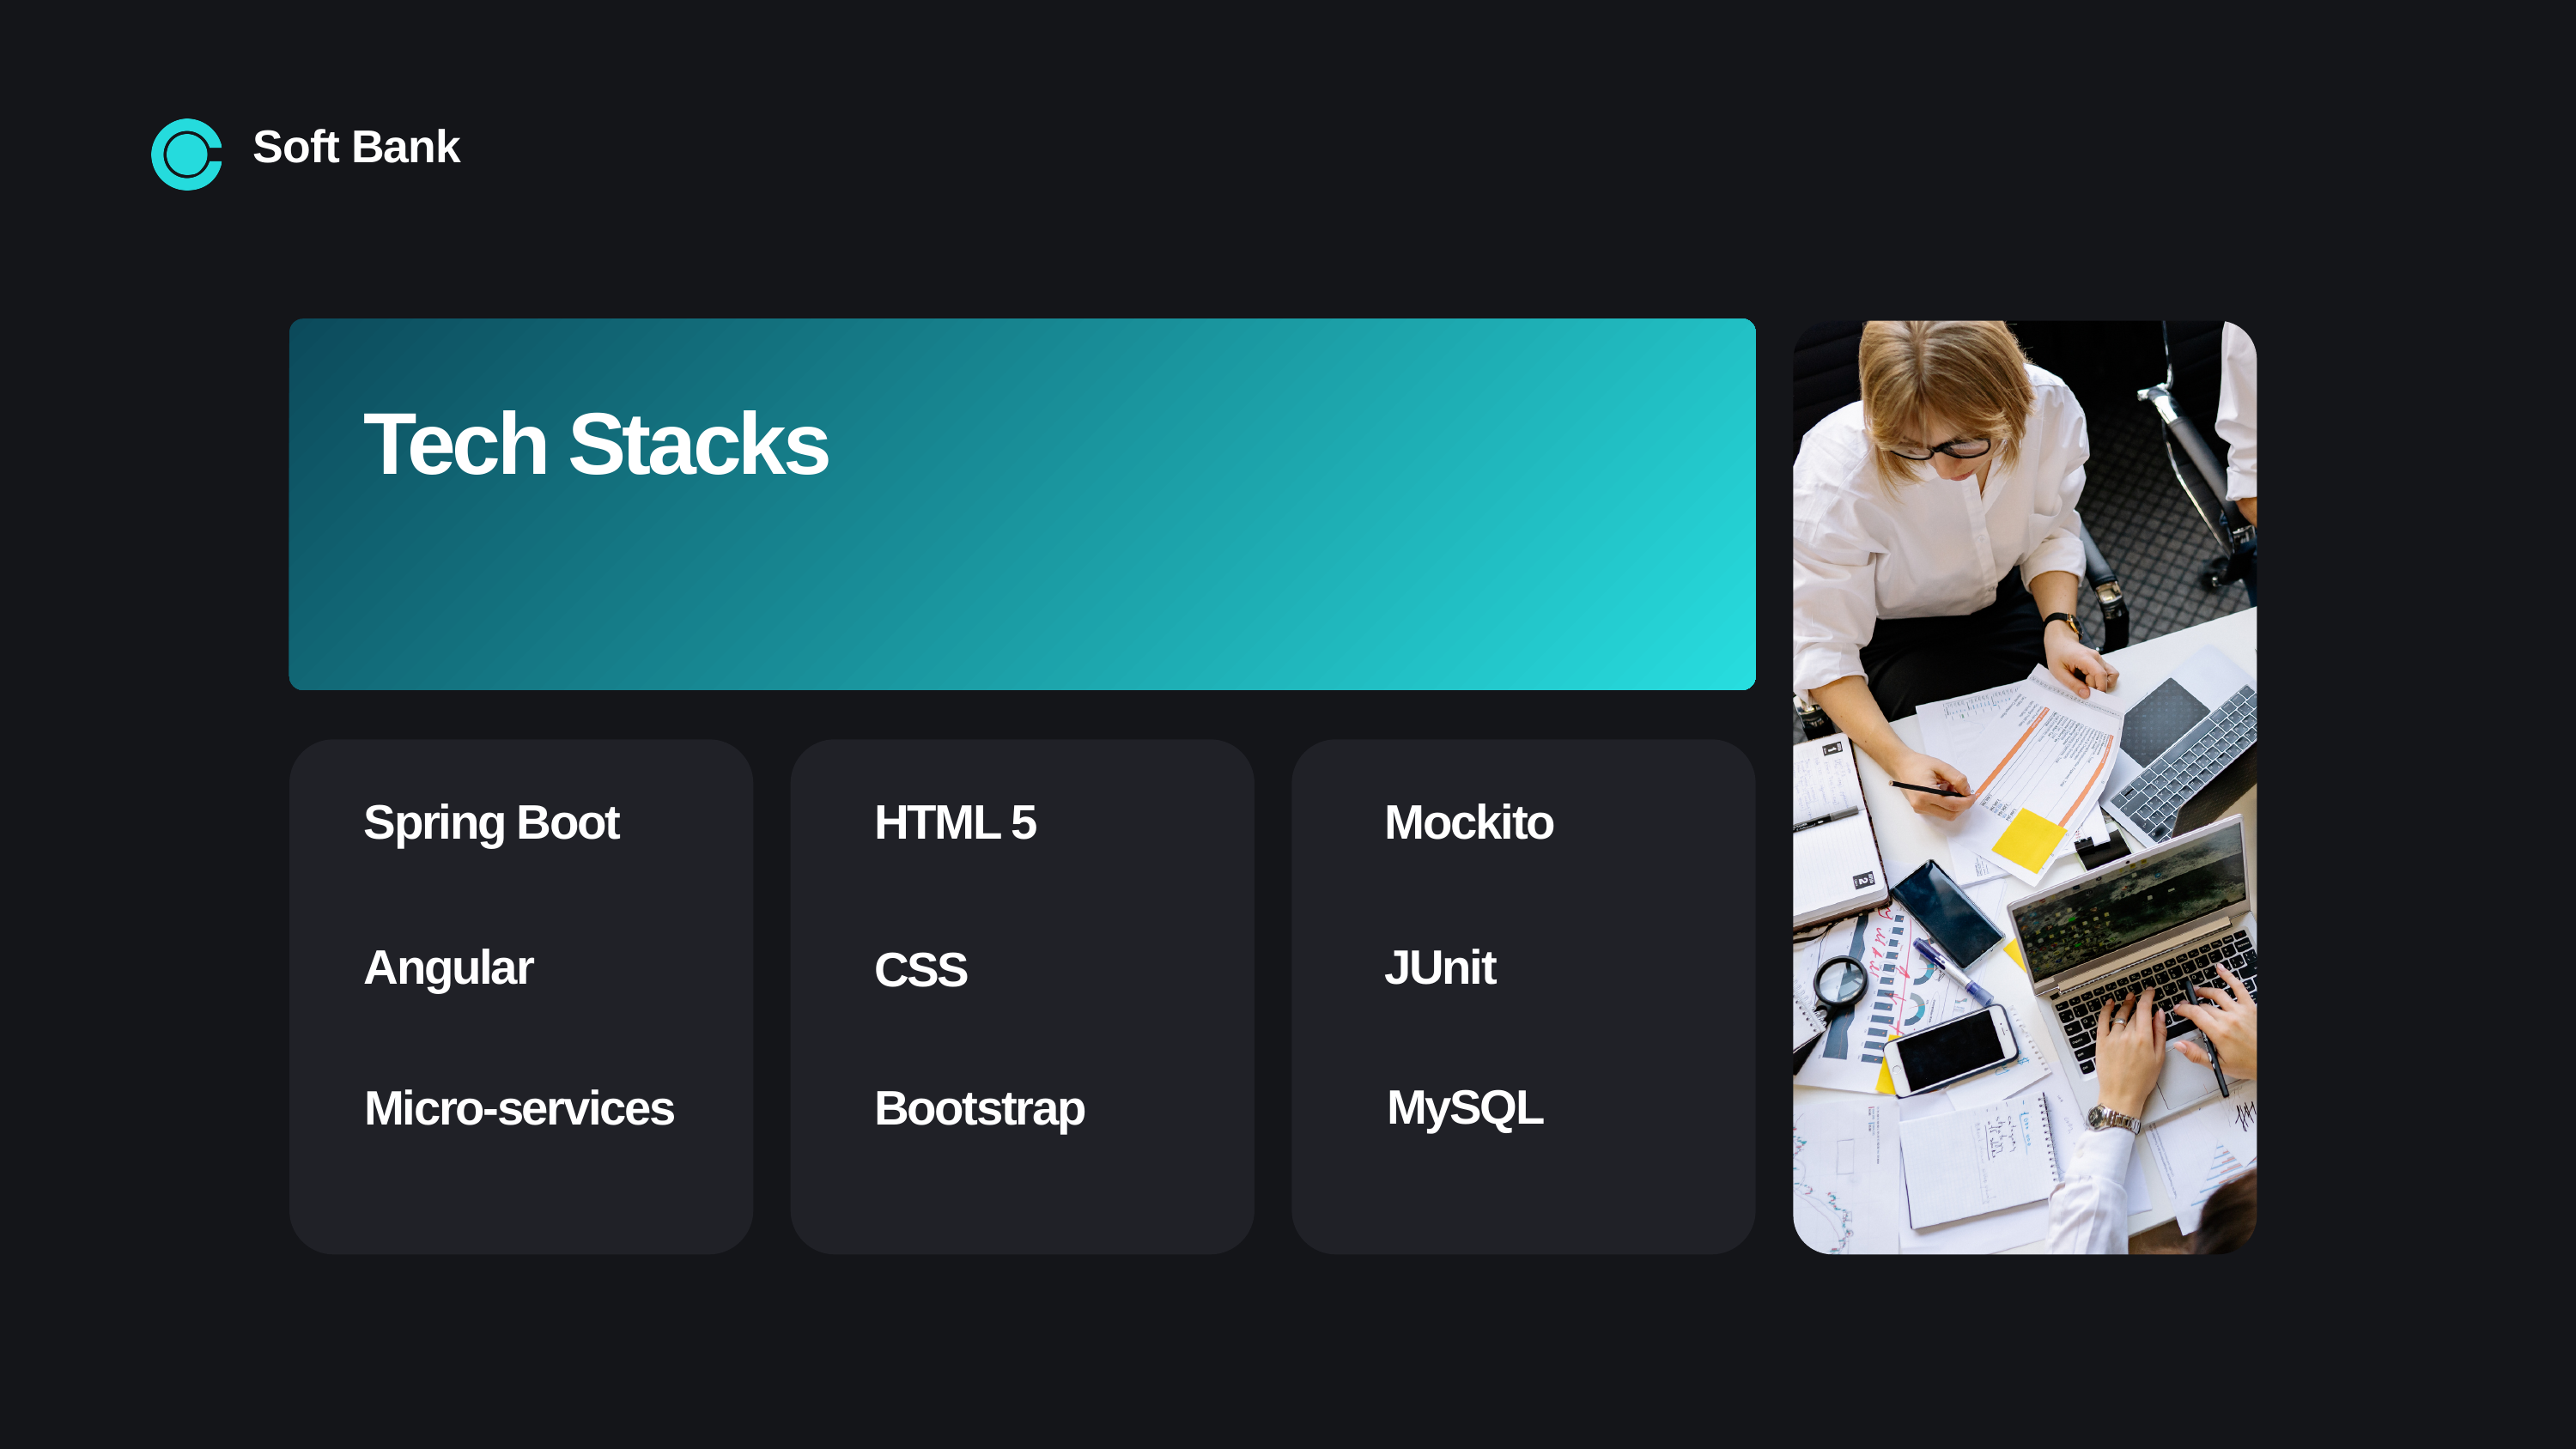

Soft Bank

Tech Stacks

Spring Boot
HTML 5
Mockito
Angular
JUnit
CSS
MySQL
Micro-services
Bootstrap